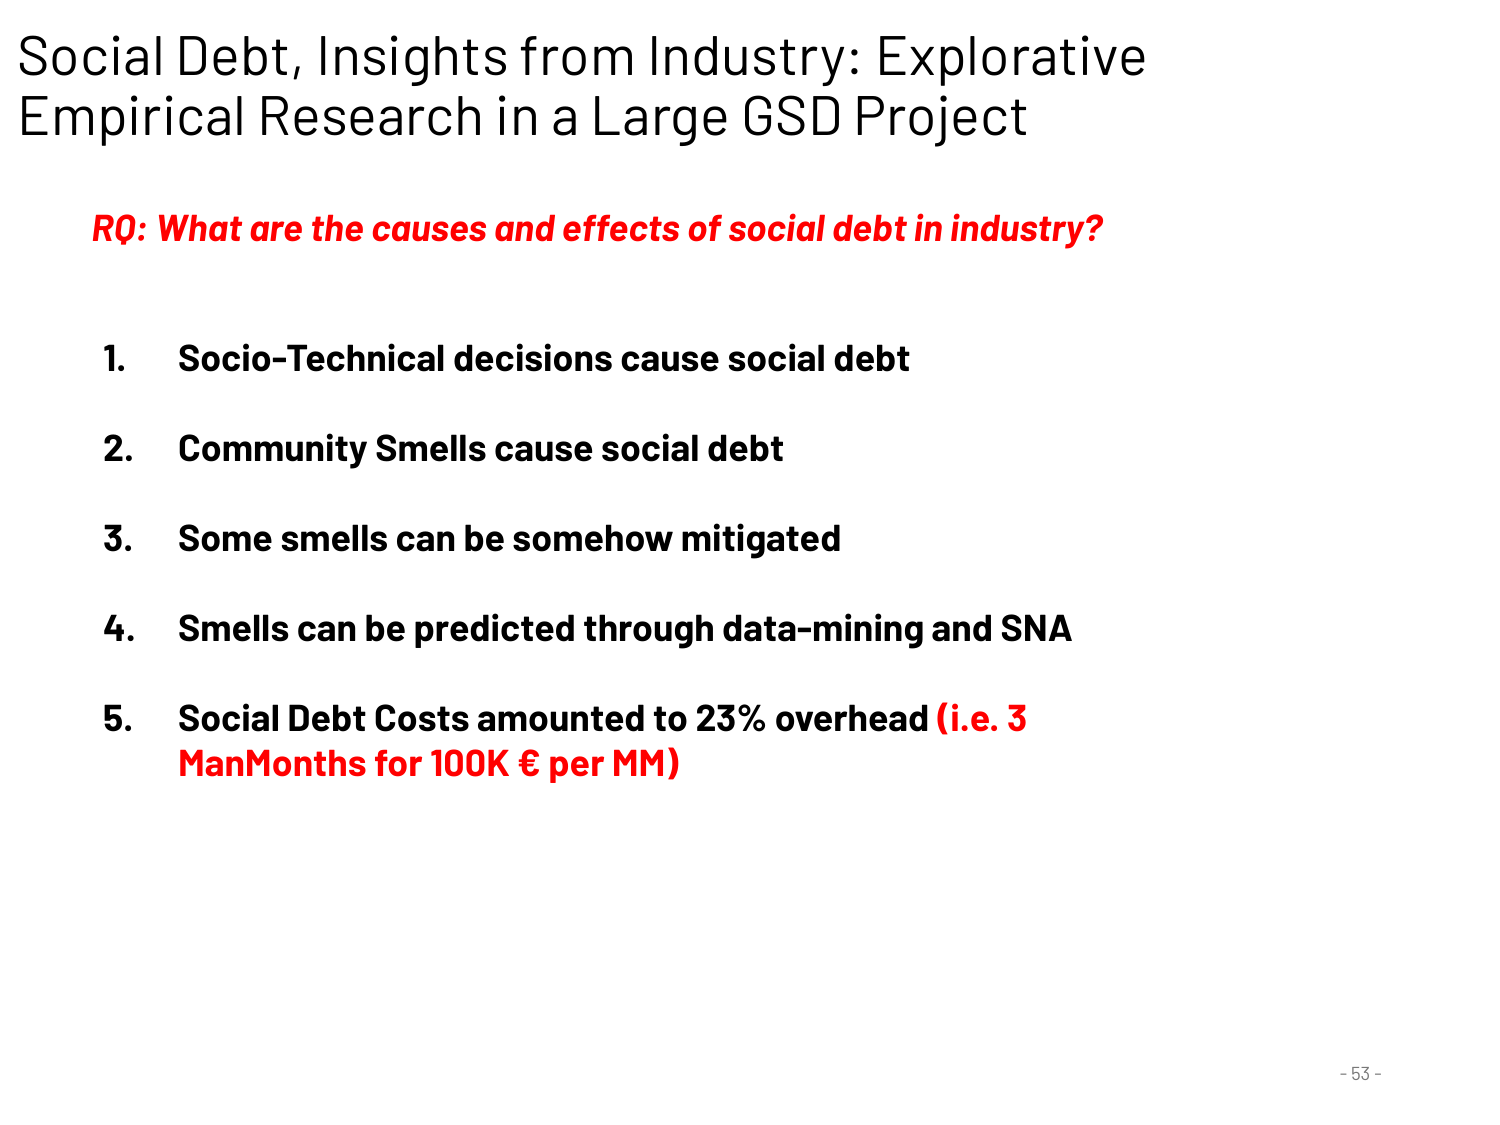

# Social Debt, Insights from Industry: Explorative Empirical Research in a Large GSD Project
RQ: What are the causes and effects of social debt in industry?
Socio-Technical decisions cause social debt

Community Smells cause social debt

Some smells can be somehow mitigated

Smells can be predicted through data-mining and SNA

Social Debt Costs amounted to 23% overhead (i.e. 3 ManMonths for 100K € per MM)
- 53 -